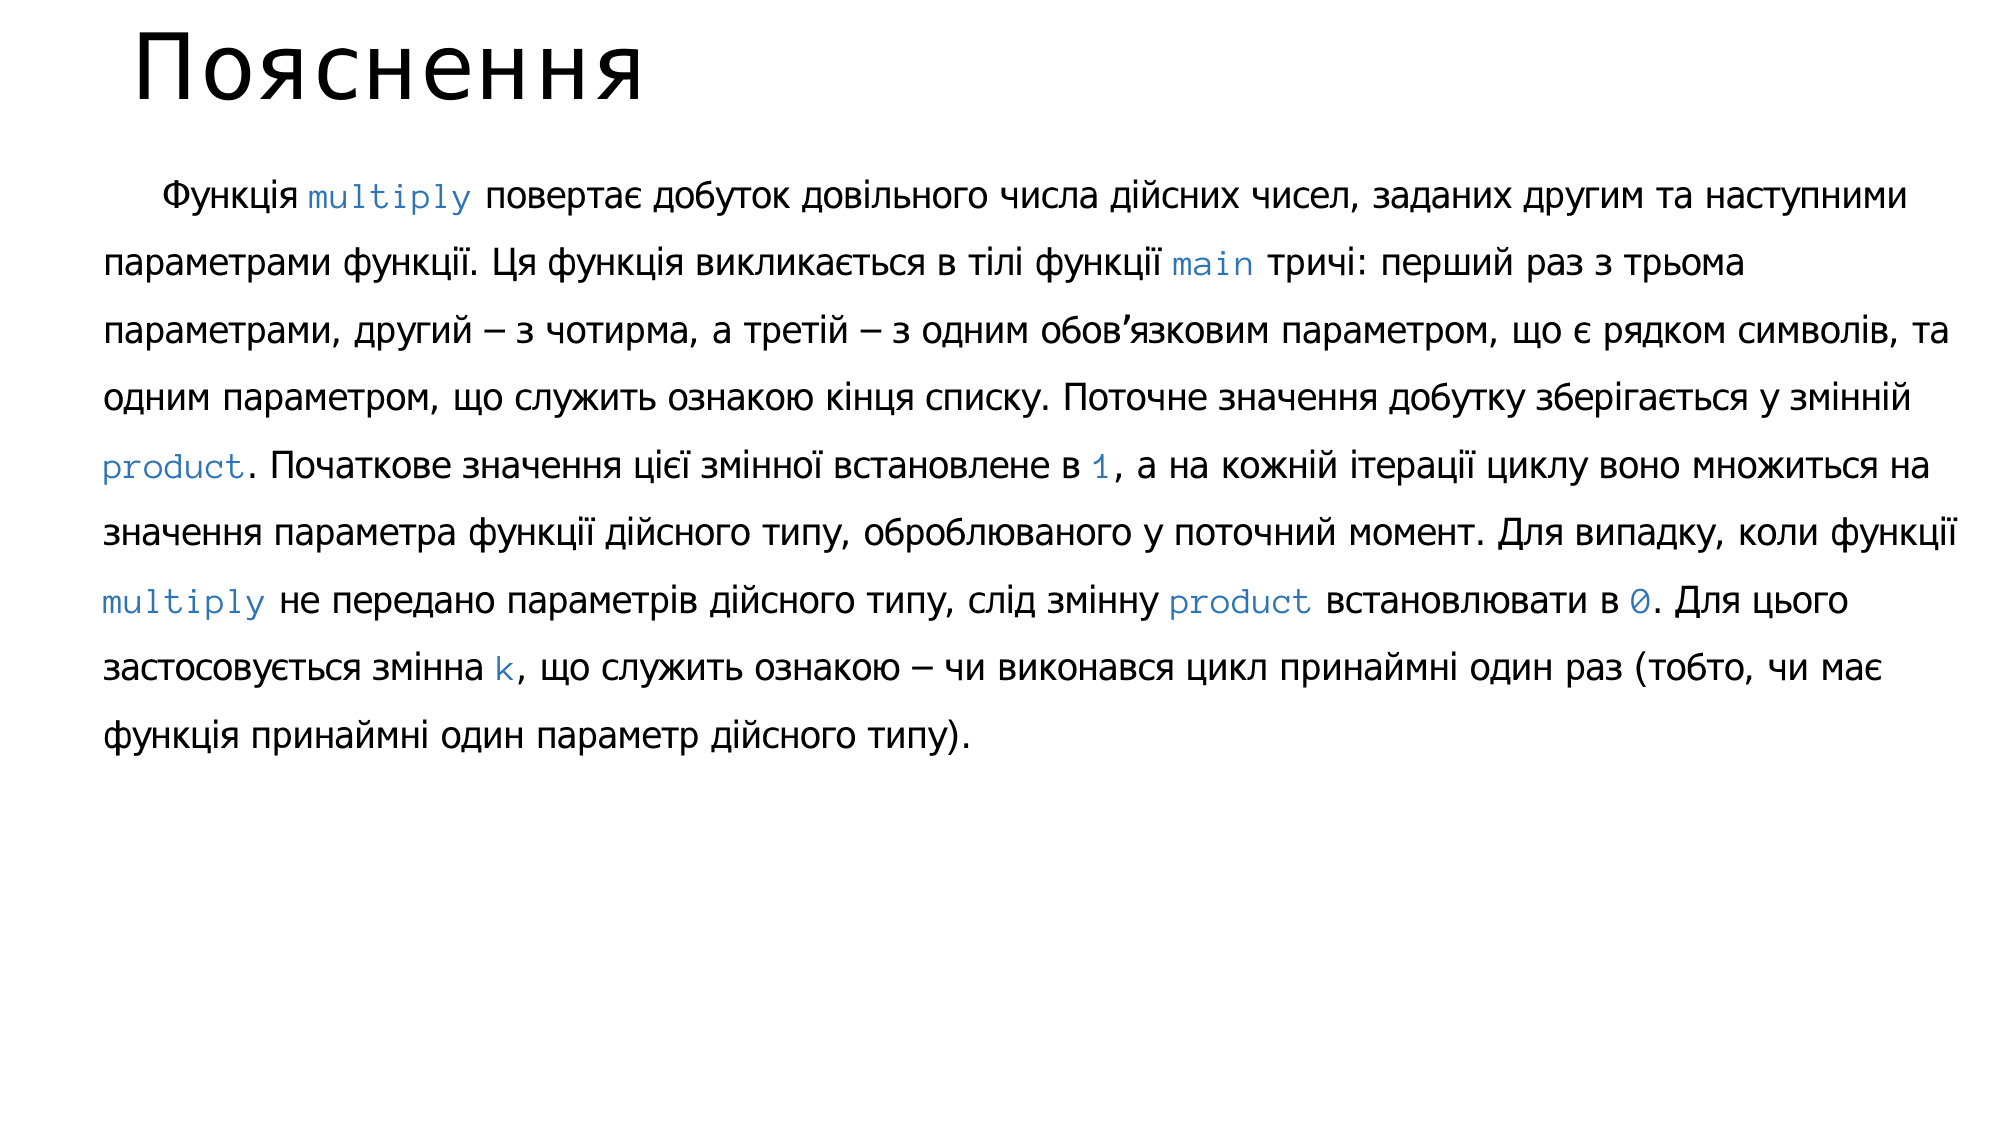

# Пояснення
Функція multiply повертає добуток довільного числа дійсних чисел, заданих другим та наступними параметрами функції. Ця функція викликається в тілі функції main тричі: перший раз з трьома параметрами, другий – з чотирма, а третій – з одним обов’язковим параметром, що є рядком символів, та одним параметром, що служить ознакою кінця списку. Поточне значення добутку зберігається у змінній product. Початкове значення цієї змінної встановлене в 1, а на кожній ітерації циклу воно множиться на значення параметра функції дійсного типу, оброблюваного у поточний момент. Для випадку, коли функції multiply не передано параметрів дійсного типу, слід змінну product встановлювати в 0. Для цього застосовується змінна k, що служить ознакою – чи виконався цикл принаймні один раз (тобто, чи має функція принаймні один параметр дійсного типу).